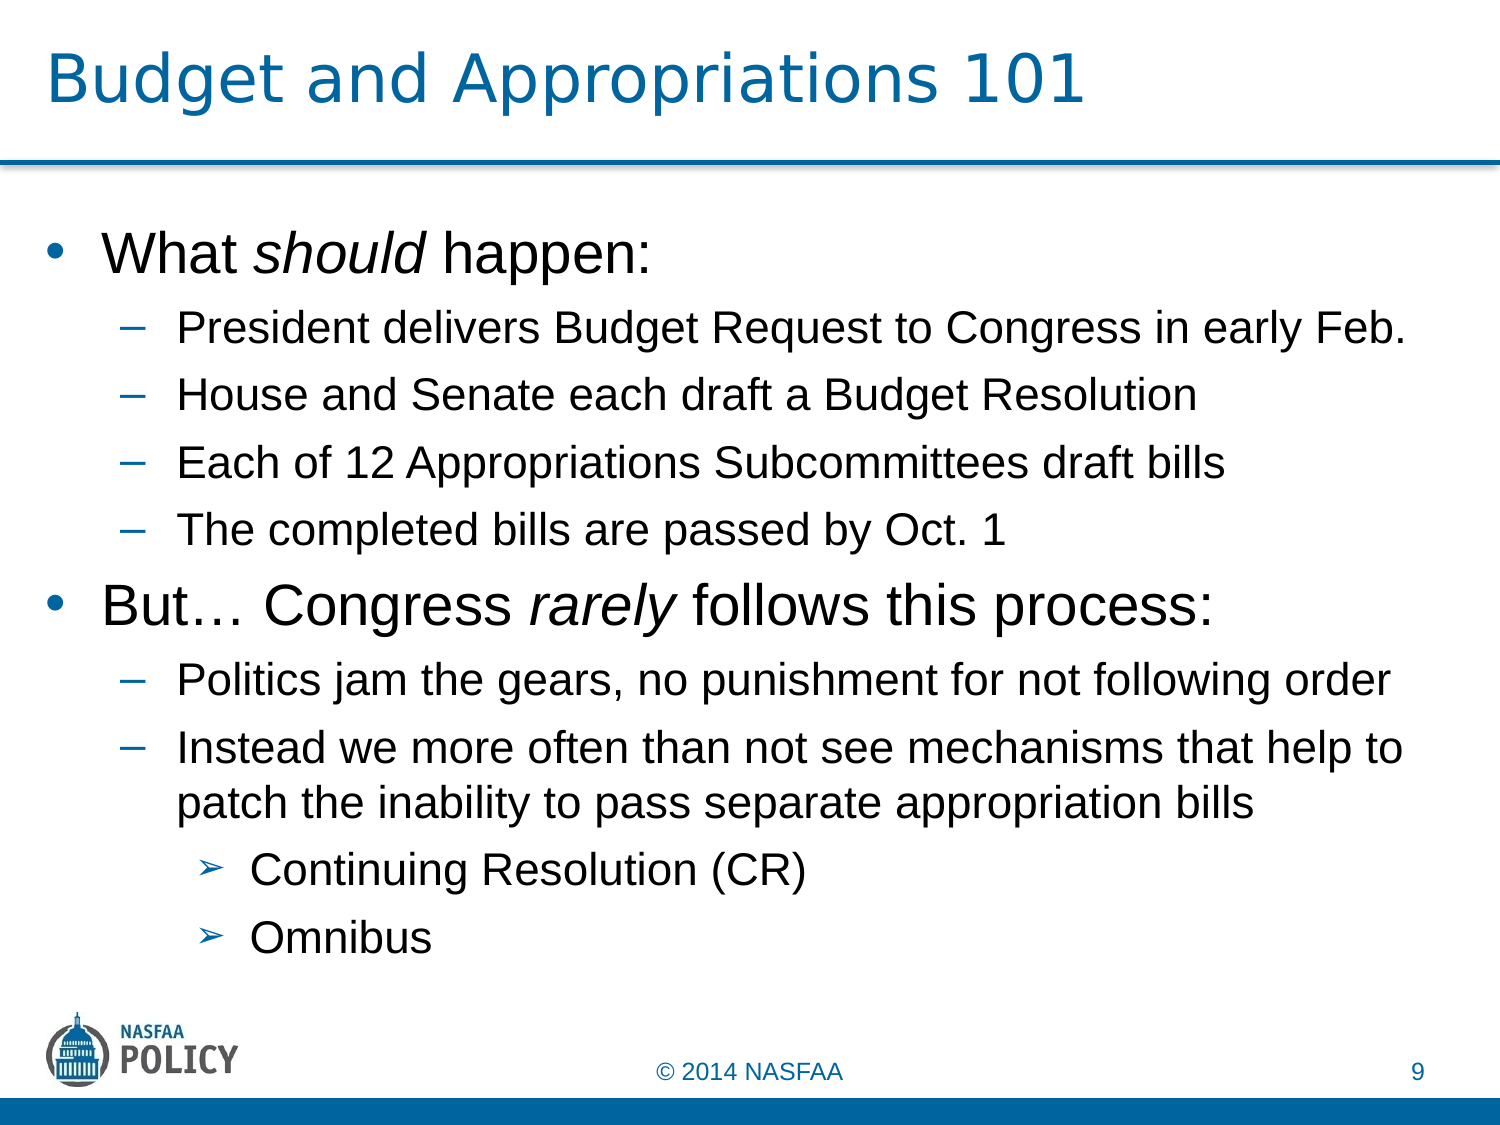

# Budget and Appropriations 101
What should happen:
President delivers Budget Request to Congress in early Feb.
House and Senate each draft a Budget Resolution
Each of 12 Appropriations Subcommittees draft bills
The completed bills are passed by Oct. 1
But… Congress rarely follows this process:
Politics jam the gears, no punishment for not following order
Instead we more often than not see mechanisms that help to patch the inability to pass separate appropriation bills
Continuing Resolution (CR)
Omnibus